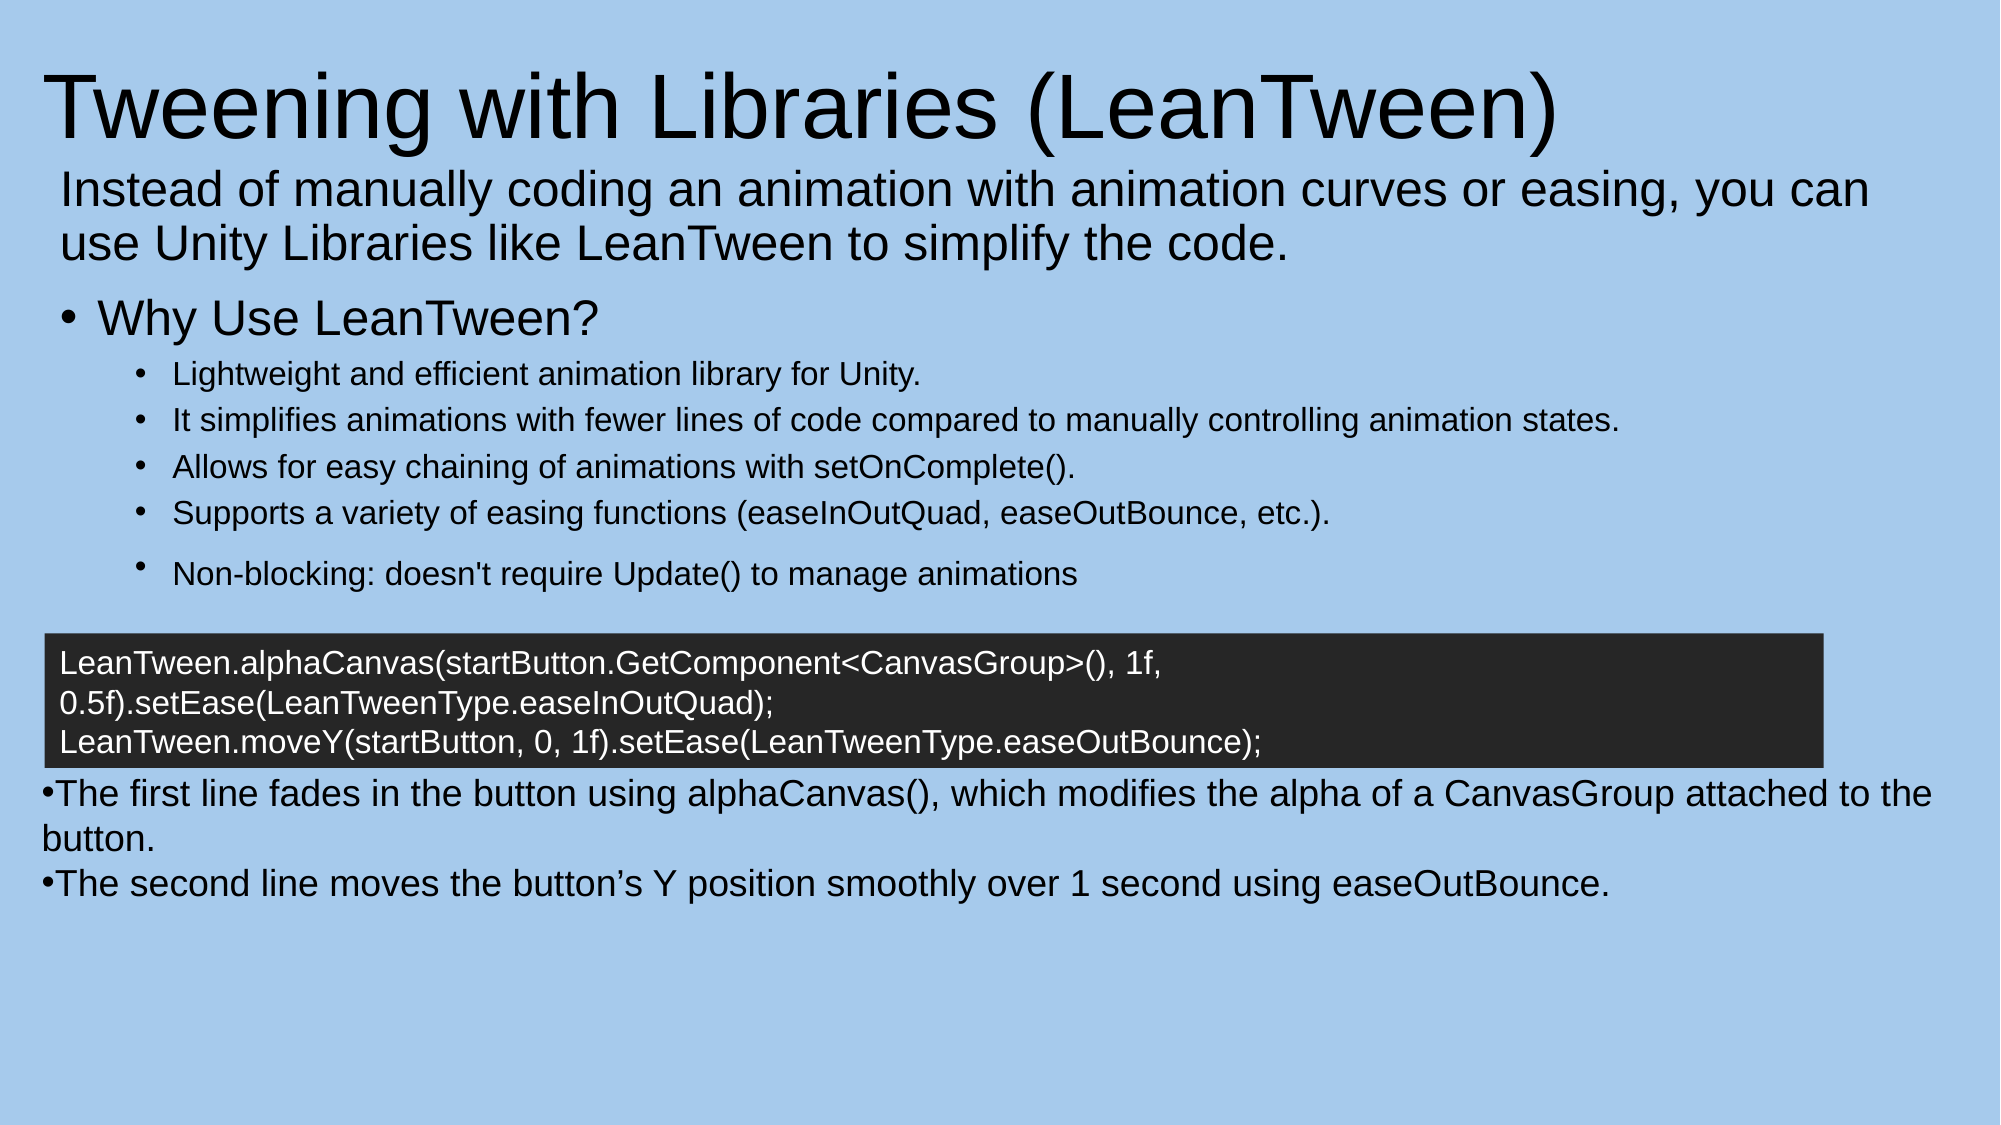

# Tweening with Libraries (LeanTween)
Instead of manually coding an animation with animation curves or easing, you can use Unity Libraries like LeanTween to simplify the code.
Why Use LeanTween?
Lightweight and efficient animation library for Unity.
It simplifies animations with fewer lines of code compared to manually controlling animation states.
Allows for easy chaining of animations with setOnComplete().
Supports a variety of easing functions (easeInOutQuad, easeOutBounce, etc.).
Non-blocking: doesn't require Update() to manage animations
LeanTween.alphaCanvas(startButton.GetComponent<CanvasGroup>(), 1f, 0.5f).setEase(LeanTweenType.easeInOutQuad);
LeanTween.moveY(startButton, 0, 1f).setEase(LeanTweenType.easeOutBounce);
The first line fades in the button using alphaCanvas(), which modifies the alpha of a CanvasGroup attached to the button.
The second line moves the button’s Y position smoothly over 1 second using easeOutBounce.